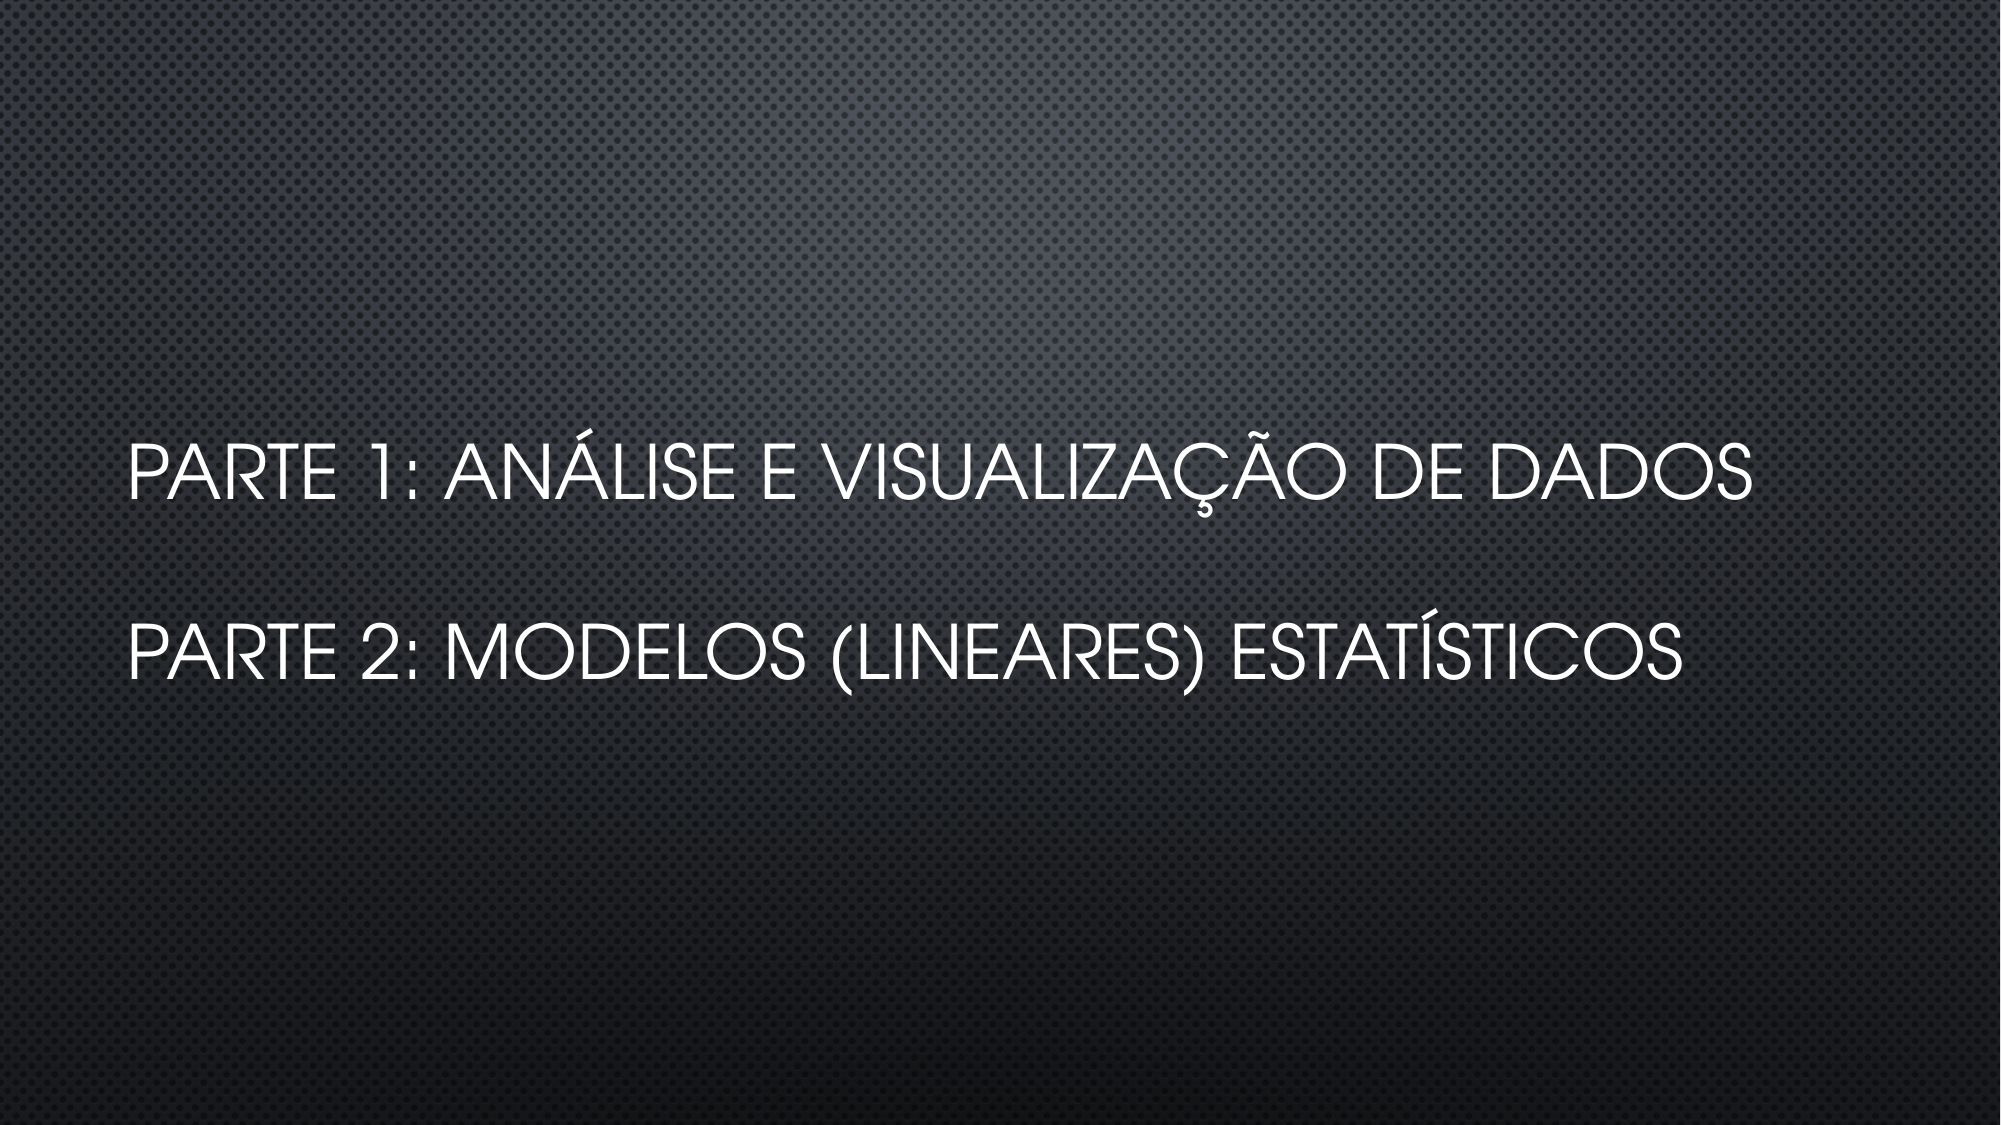

PARTE 1: Análise E VISUALIZAÇÃO de dados
PARTE 2: MODELOS (lineares) ESTATÍSTICOS